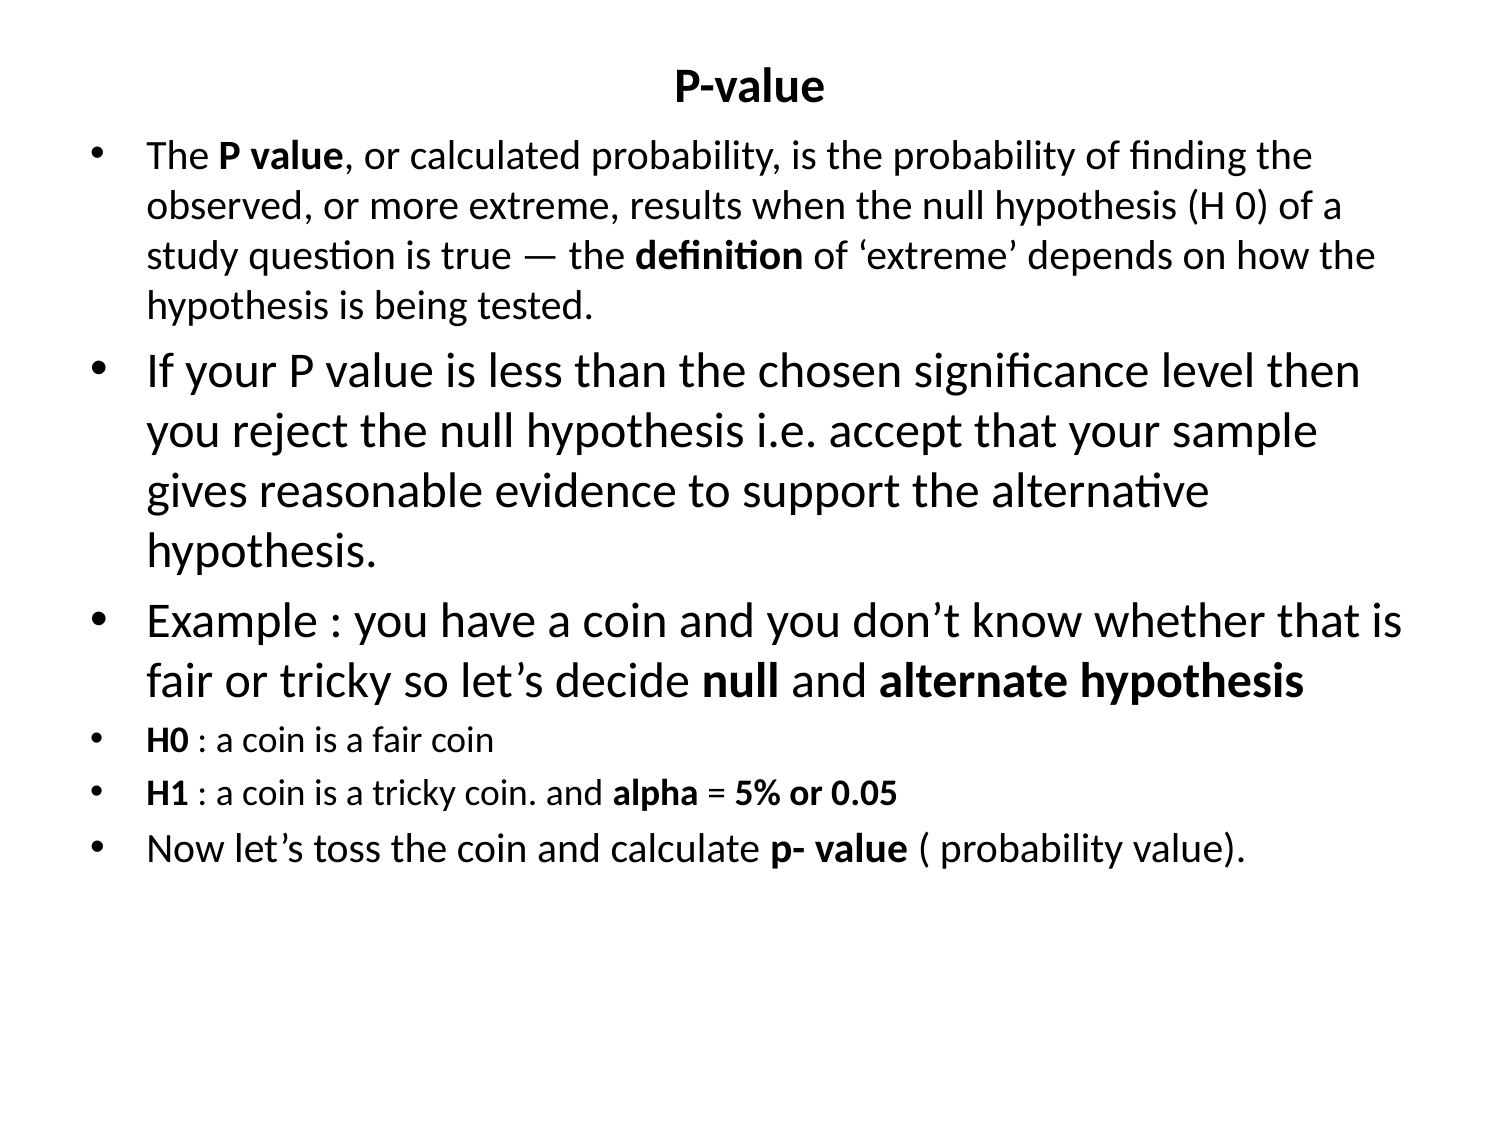

# P-value
The P value, or calculated probability, is the probability of finding the observed, or more extreme, results when the null hypothesis (H 0) of a study question is true — the definition of ‘extreme’ depends on how the hypothesis is being tested.
If your P value is less than the chosen significance level then you reject the null hypothesis i.e. accept that your sample gives reasonable evidence to support the alternative hypothesis.
Example : you have a coin and you don’t know whether that is fair or tricky so let’s decide null and alternate hypothesis
H0 : a coin is a fair coin
H1 : a coin is a tricky coin. and alpha = 5% or 0.05
Now let’s toss the coin and calculate p- value ( probability value).